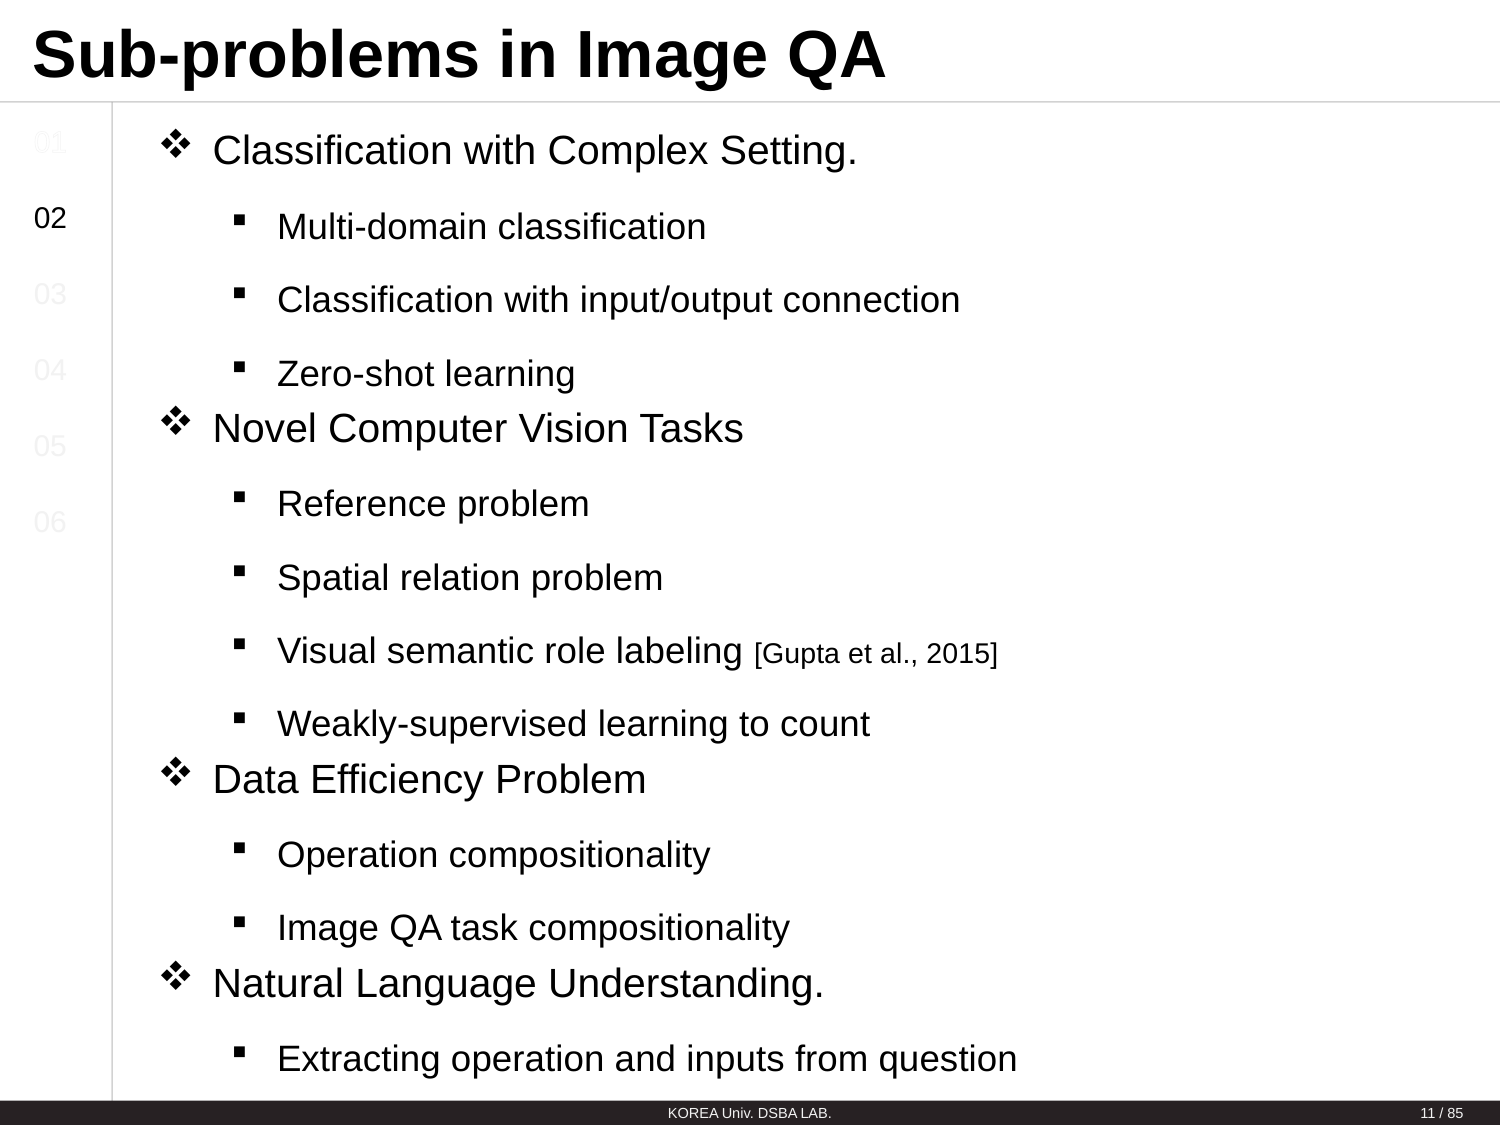

# Sub-problems in Image QA
01
Classification with Complex Setting.
Multi-domain classification
Classification with input/output connection
Zero-shot learning
Novel Computer Vision Tasks
Reference problem
Spatial relation problem
Visual semantic role labeling [Gupta et al., 2015]
Weakly-supervised learning to count
Data Efficiency Problem
Operation compositionality
Image QA task compositionality
Natural Language Understanding.
Extracting operation and inputs from question
02
03
04
05
06